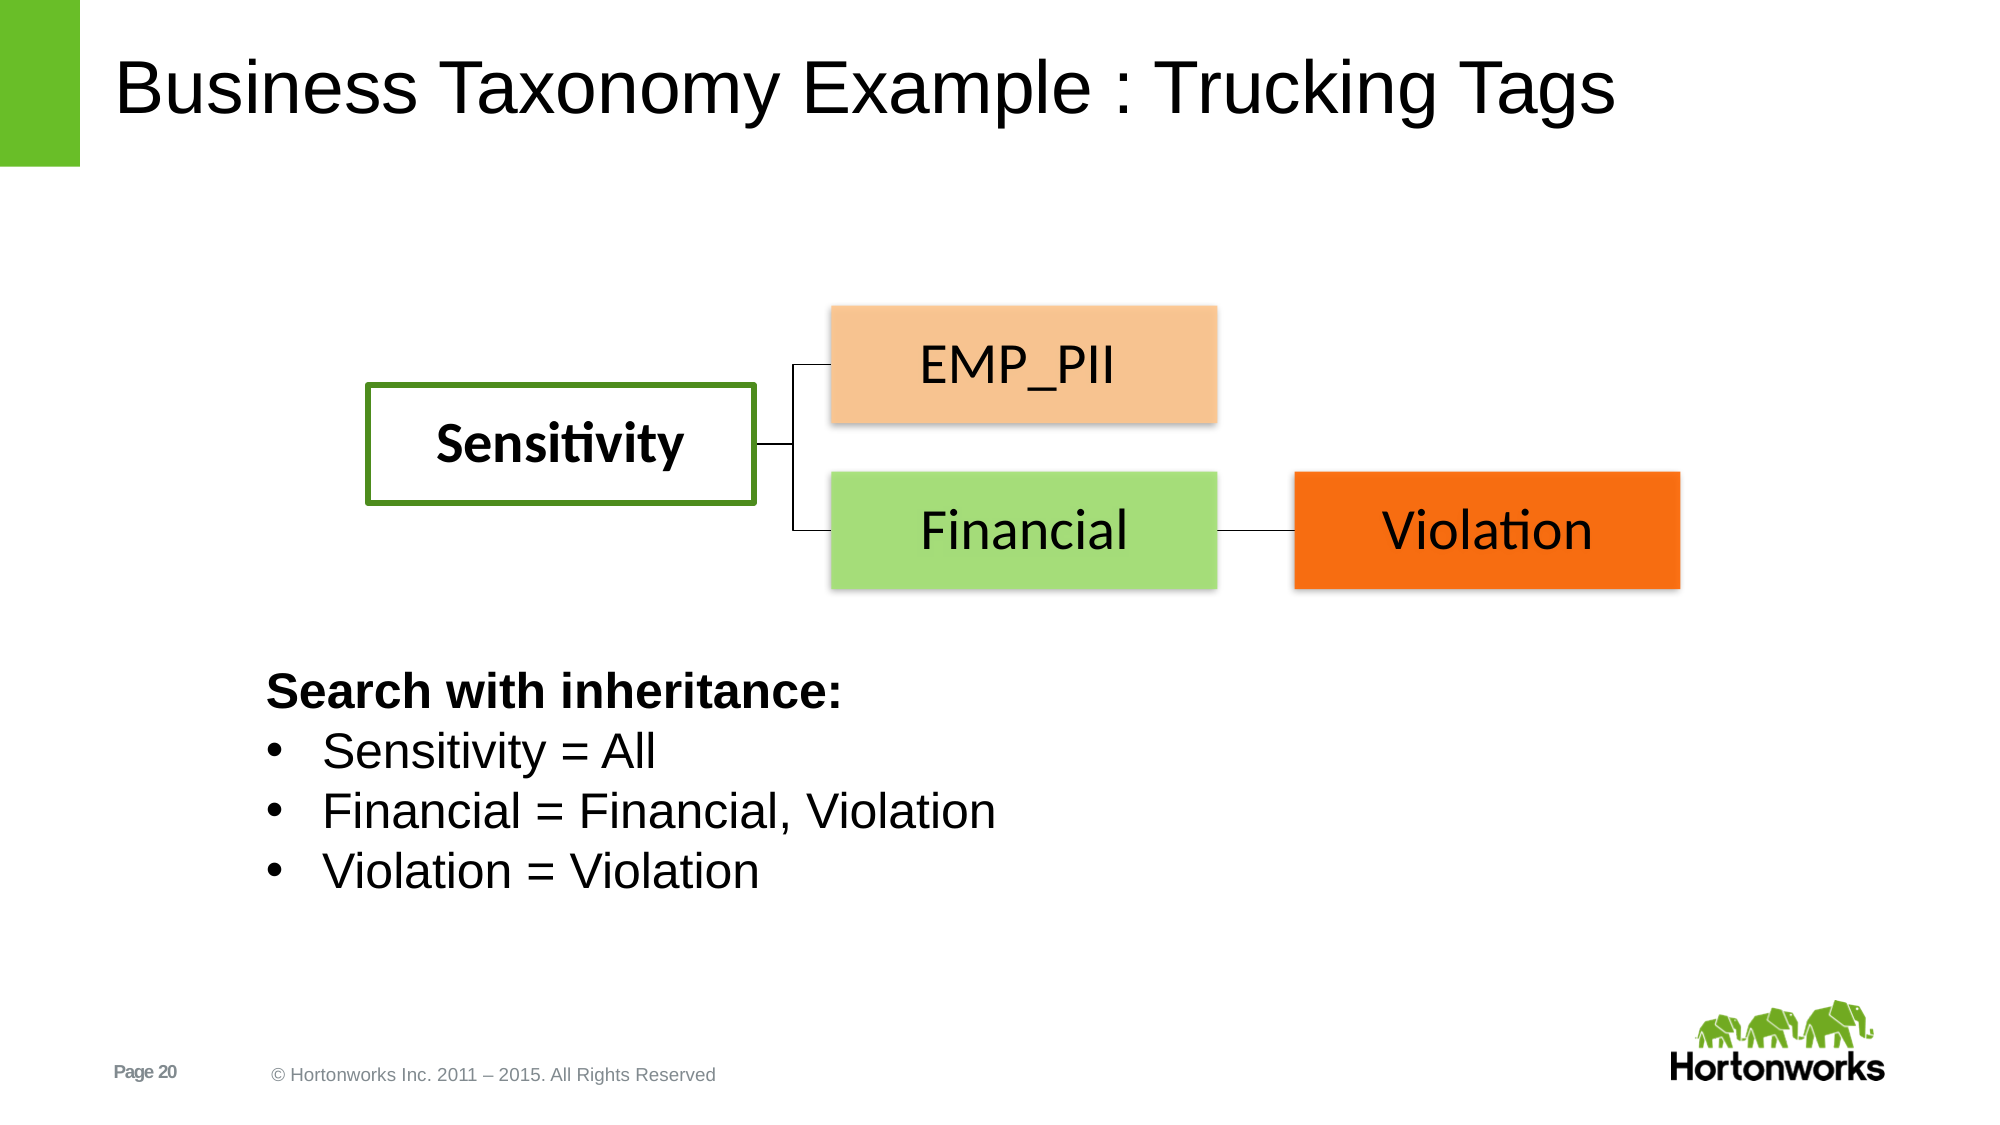

# Business Taxonomy Example : Trucking Tags
Sensitivity
EMP_PII
Financial
Violation

Search with inheritance:
Sensitivity = All
Financial = Financial, Violation
Violation = Violation